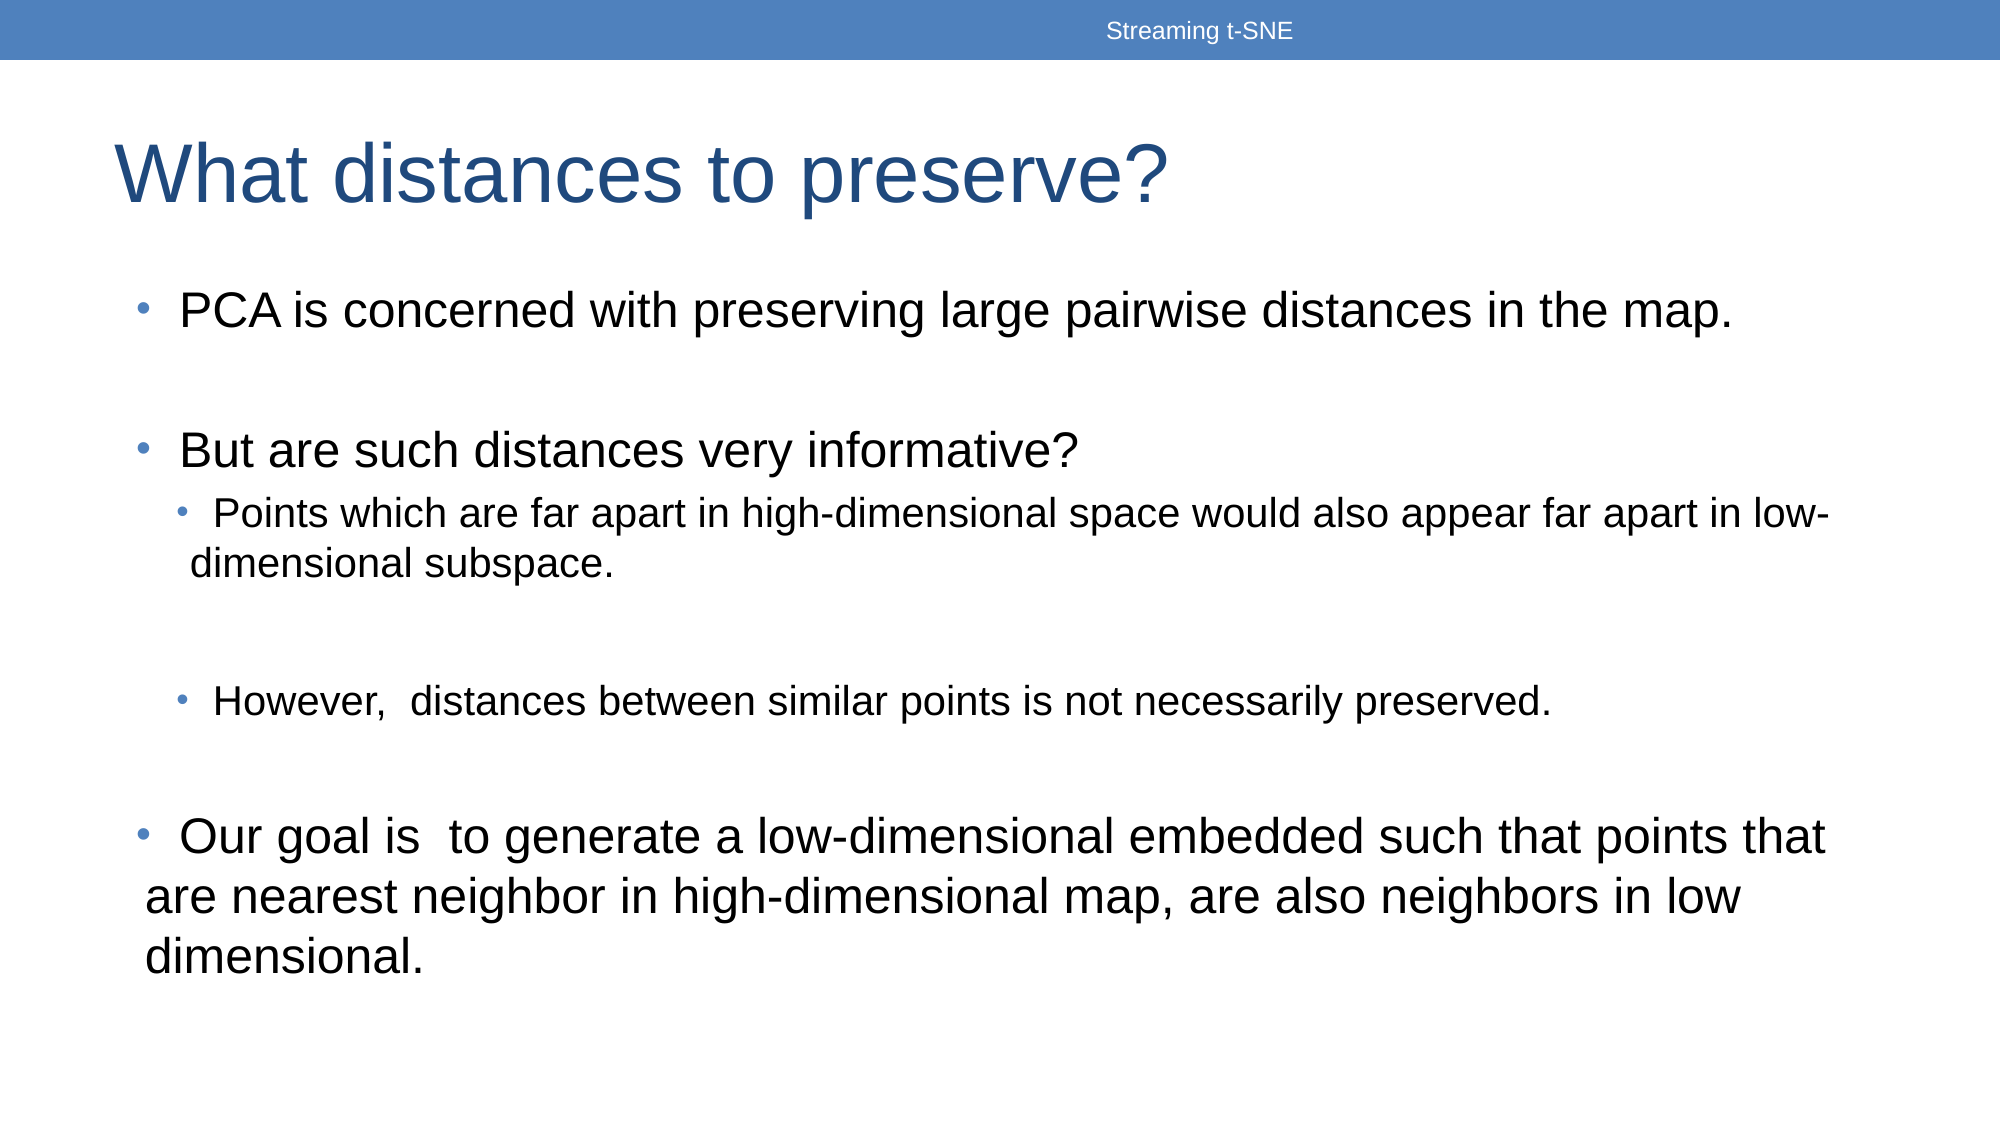

Streaming t-SNE
# What distances to preserve?
  PCA is concerned with preserving large pairwise distances in the map.

  But are such distances very informative?
  Points which are far apart in high-dimensional space would also appear far apart in low-dimensional subspace.

  However,  distances between similar points is not necessarily preserved.

  Our goal is  to generate a low-dimensional embedded such that points that are nearest neighbor in high-dimensional map, are also neighbors in low dimensional.